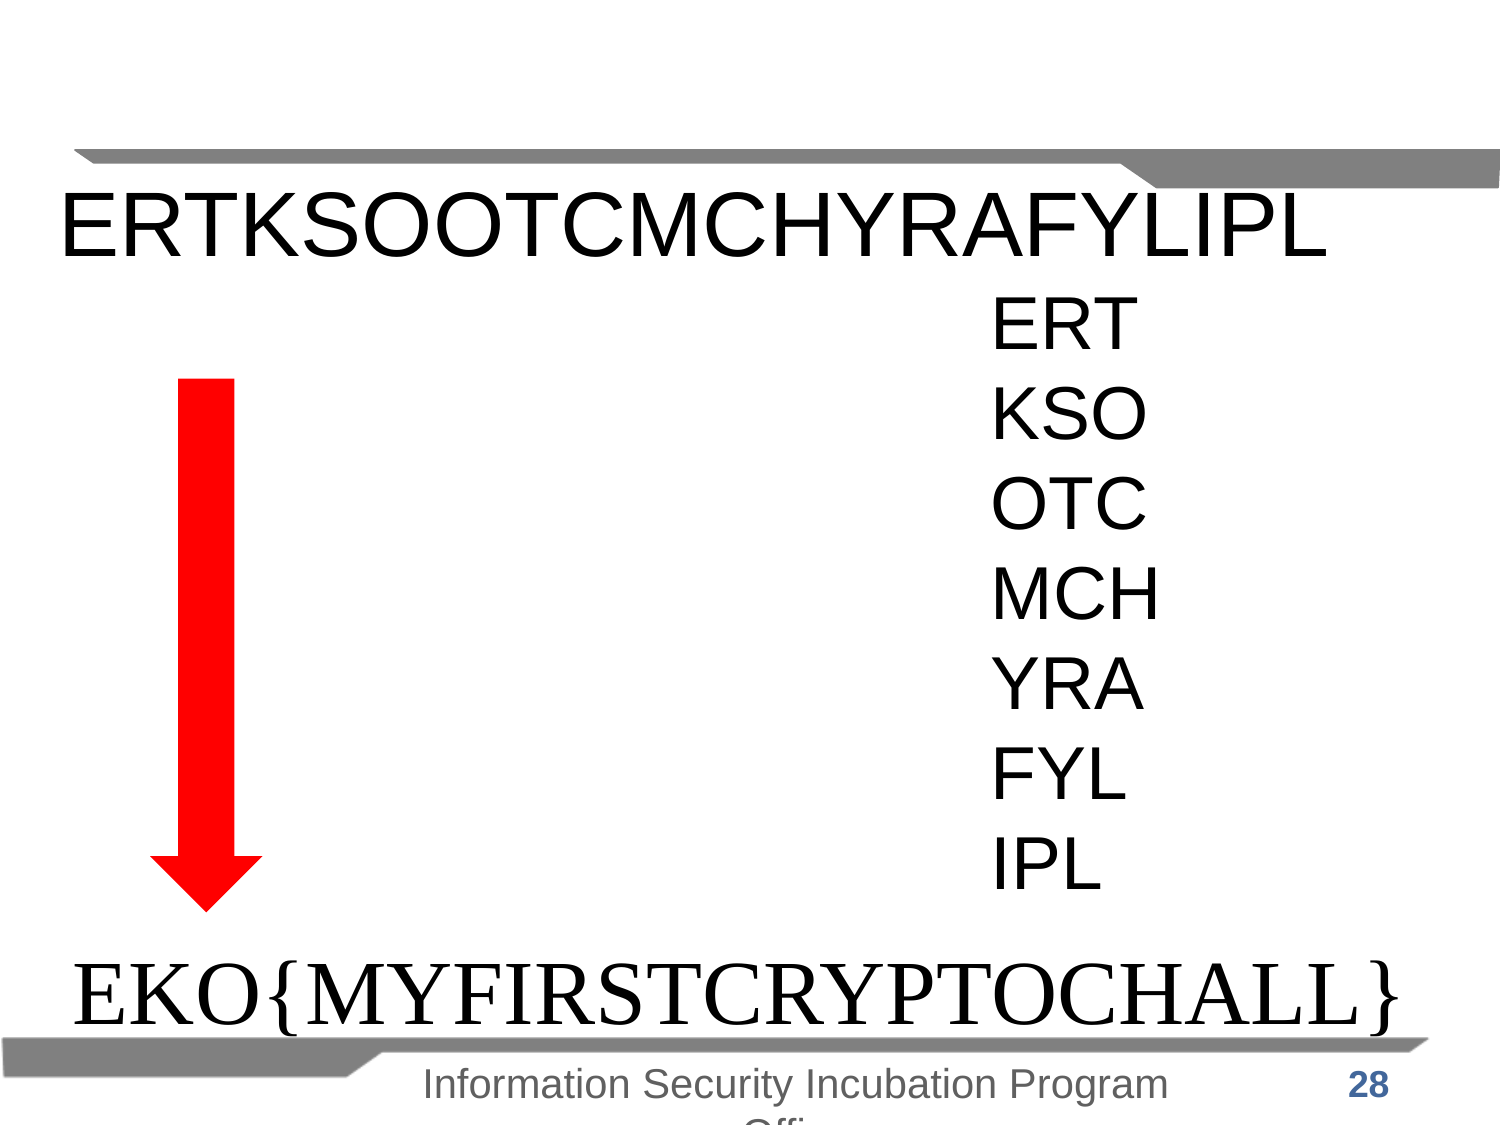

#
ERTKSOOTCMCHYRAFYLIPL
ERT
KSO
OTC
MCH
YRA
FYL
IPL

EKO{MYFIRSTCRYPTOCHALL}